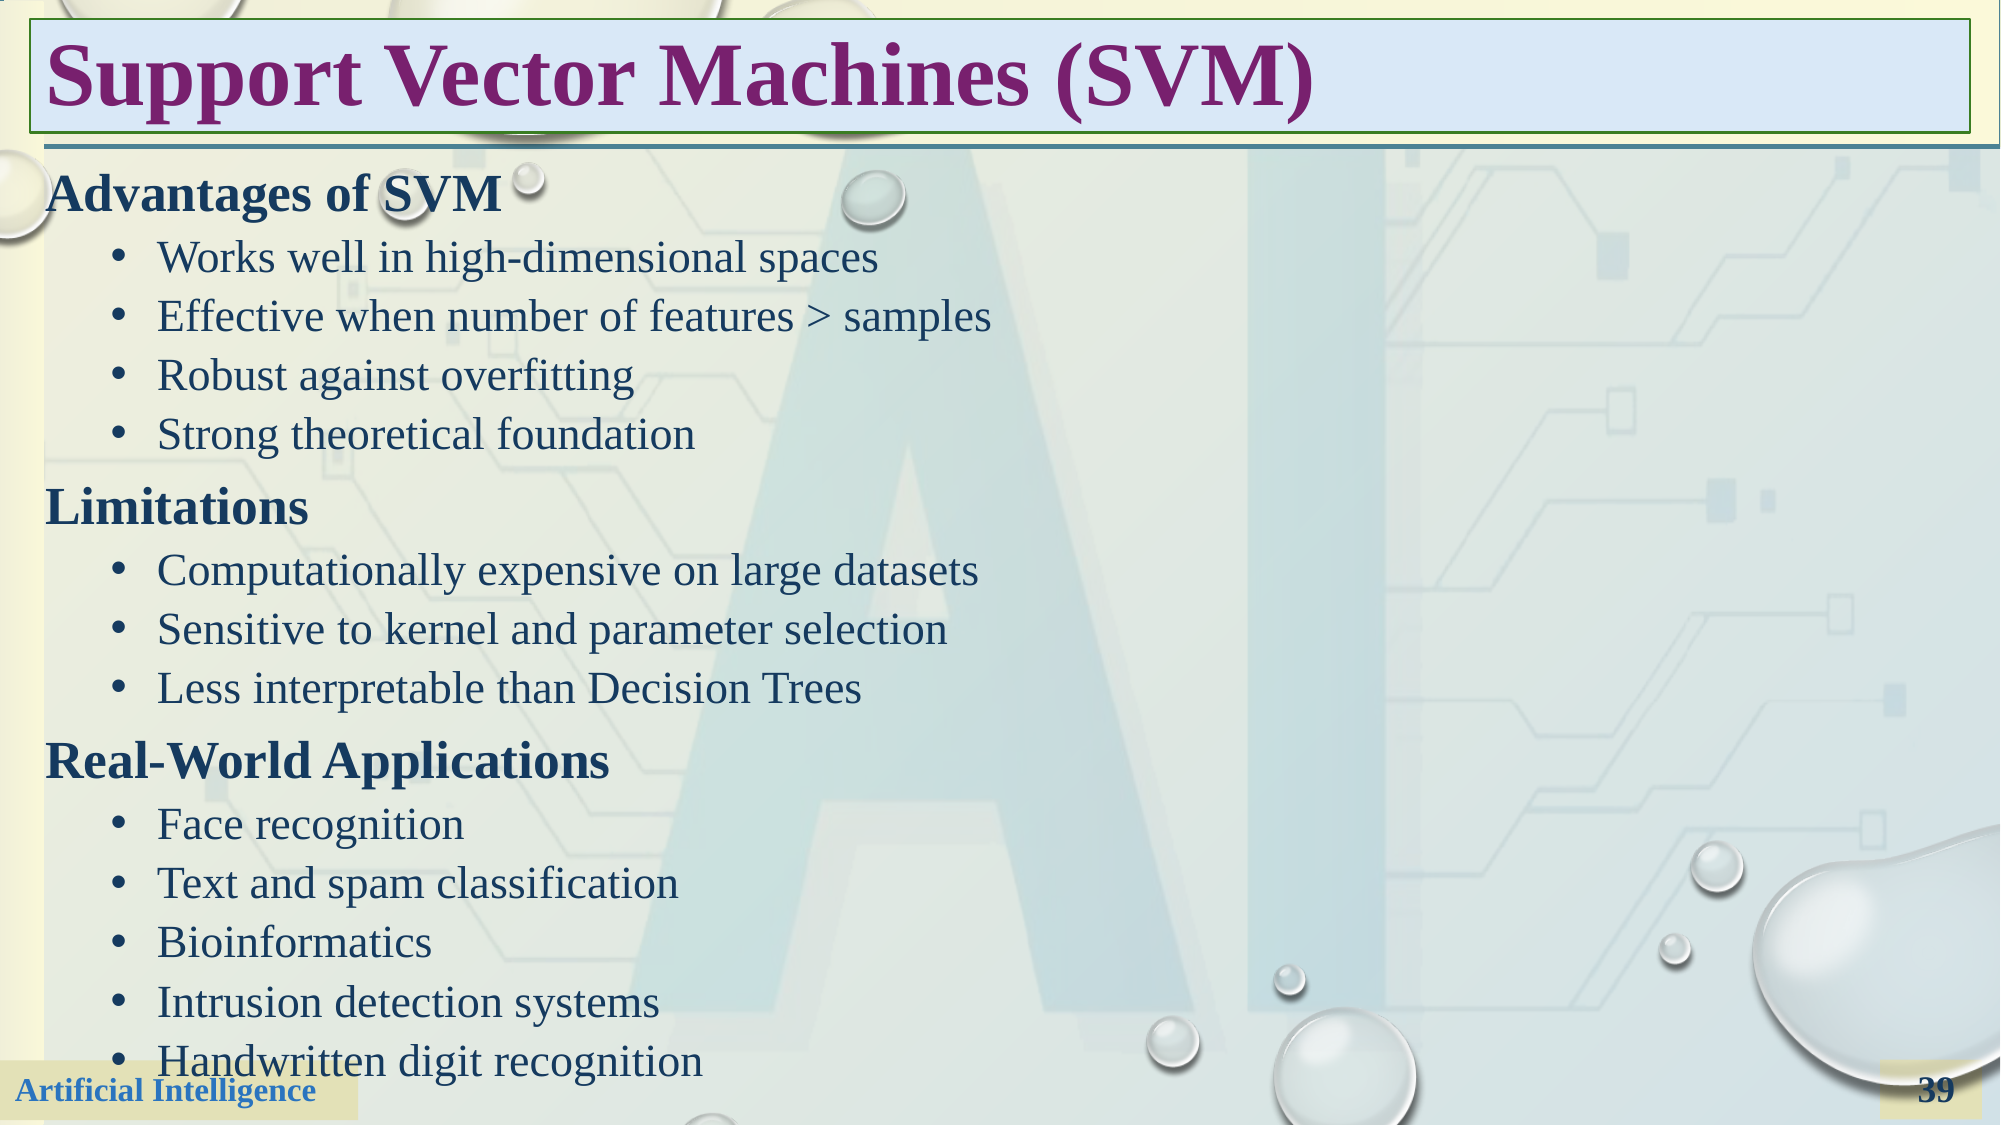

# Support Vector Machines (SVM)
Advantages of SVM
Works well in high-dimensional spaces
Effective when number of features > samples
Robust against overfitting
Strong theoretical foundation
Limitations
Computationally expensive on large datasets
Sensitive to kernel and parameter selection
Less interpretable than Decision Trees
Real-World Applications
Face recognition
Text and spam classification
Bioinformatics
Intrusion detection systems
Handwritten digit recognition
39